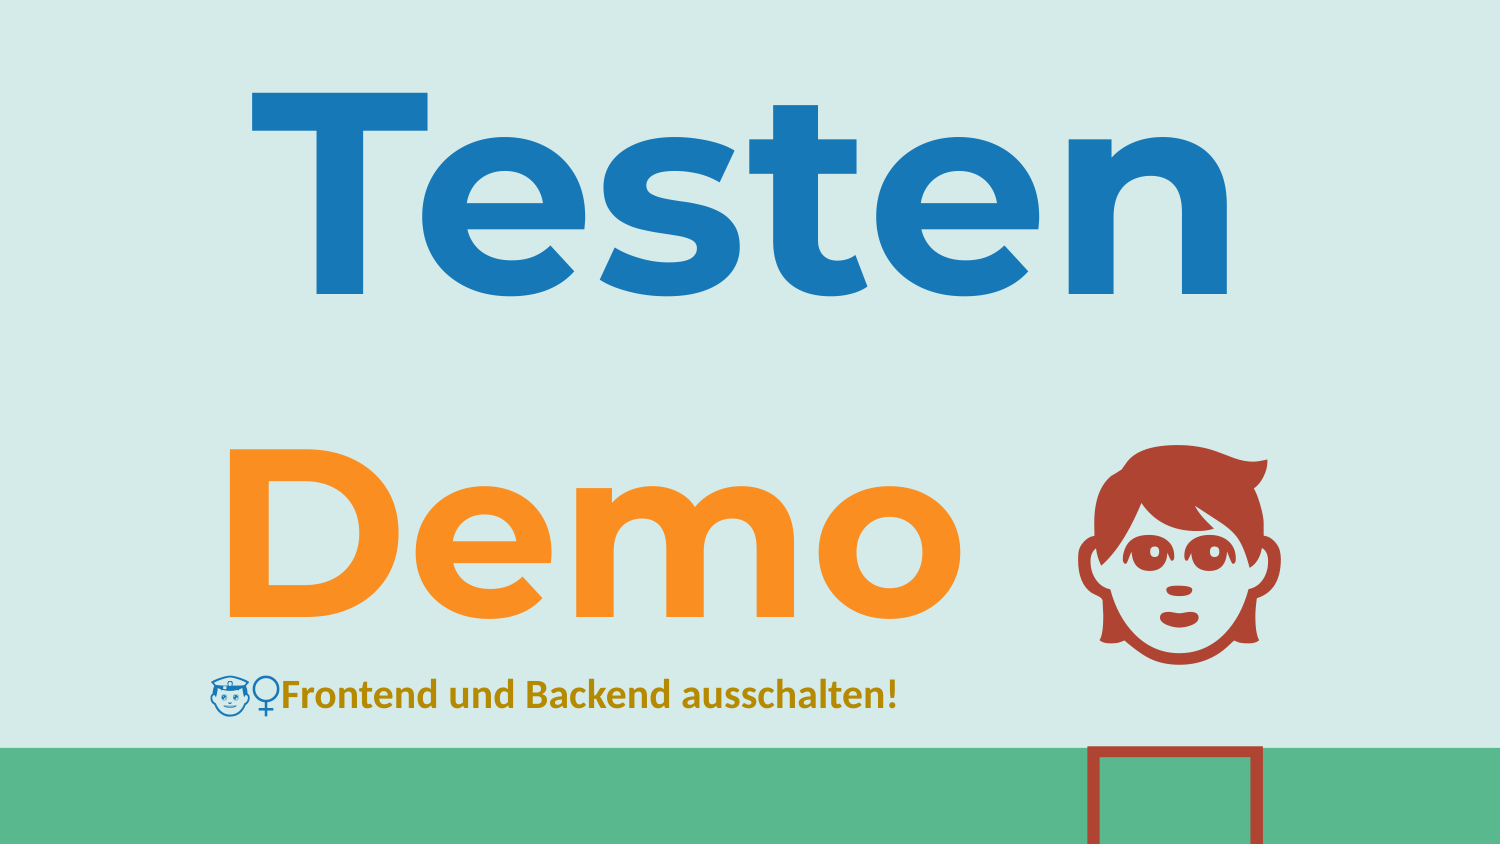

Testen
Demo
🧑‍💻
👮‍♀️Frontend und Backend ausschalten!
#